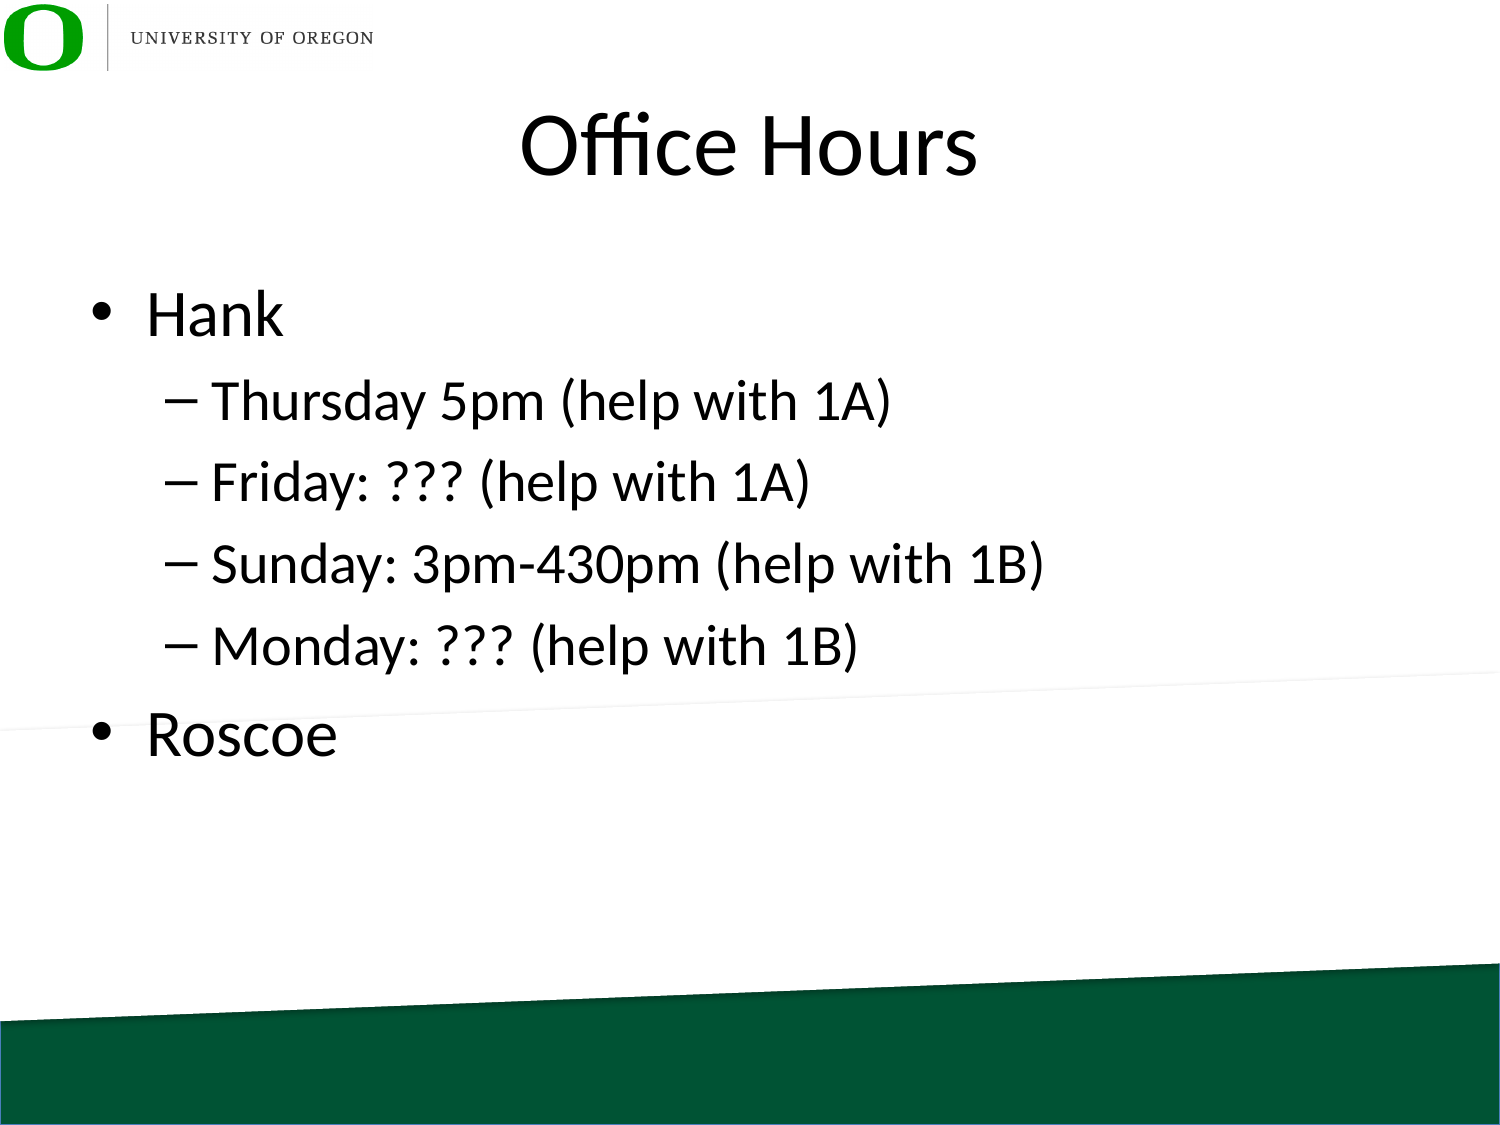

# Office Hours
Hank
Thursday 5pm (help with 1A)
Friday: ??? (help with 1A)
Sunday: 3pm-430pm (help with 1B)
Monday: ??? (help with 1B)
Roscoe